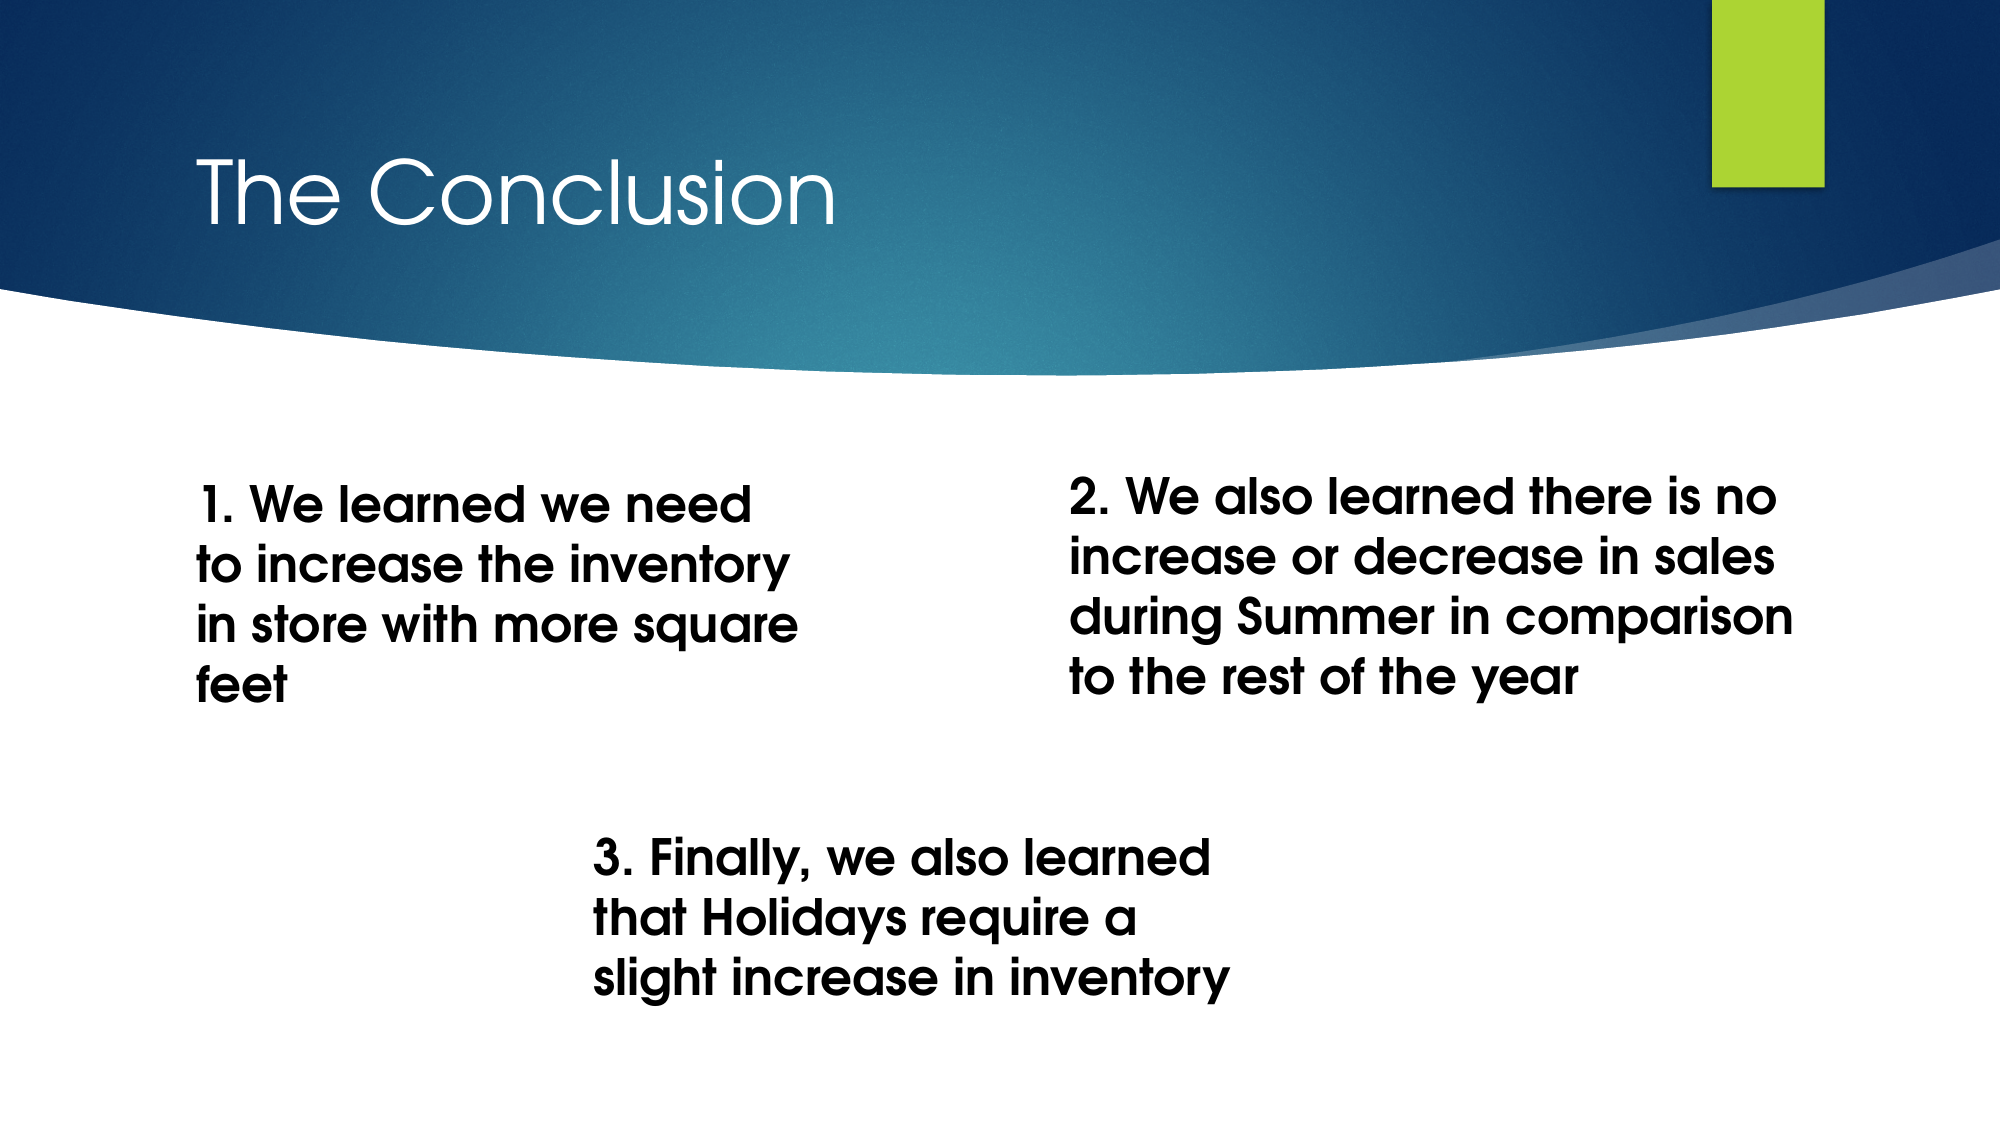

# The Conclusion

2. We also learned there is no increase or decrease in sales during Summer in comparison  to the rest of the year
1. We learned we need to increase the inventory in store with more square feet
3. Finally, we also learned that Holidays require a slight increase in inventory